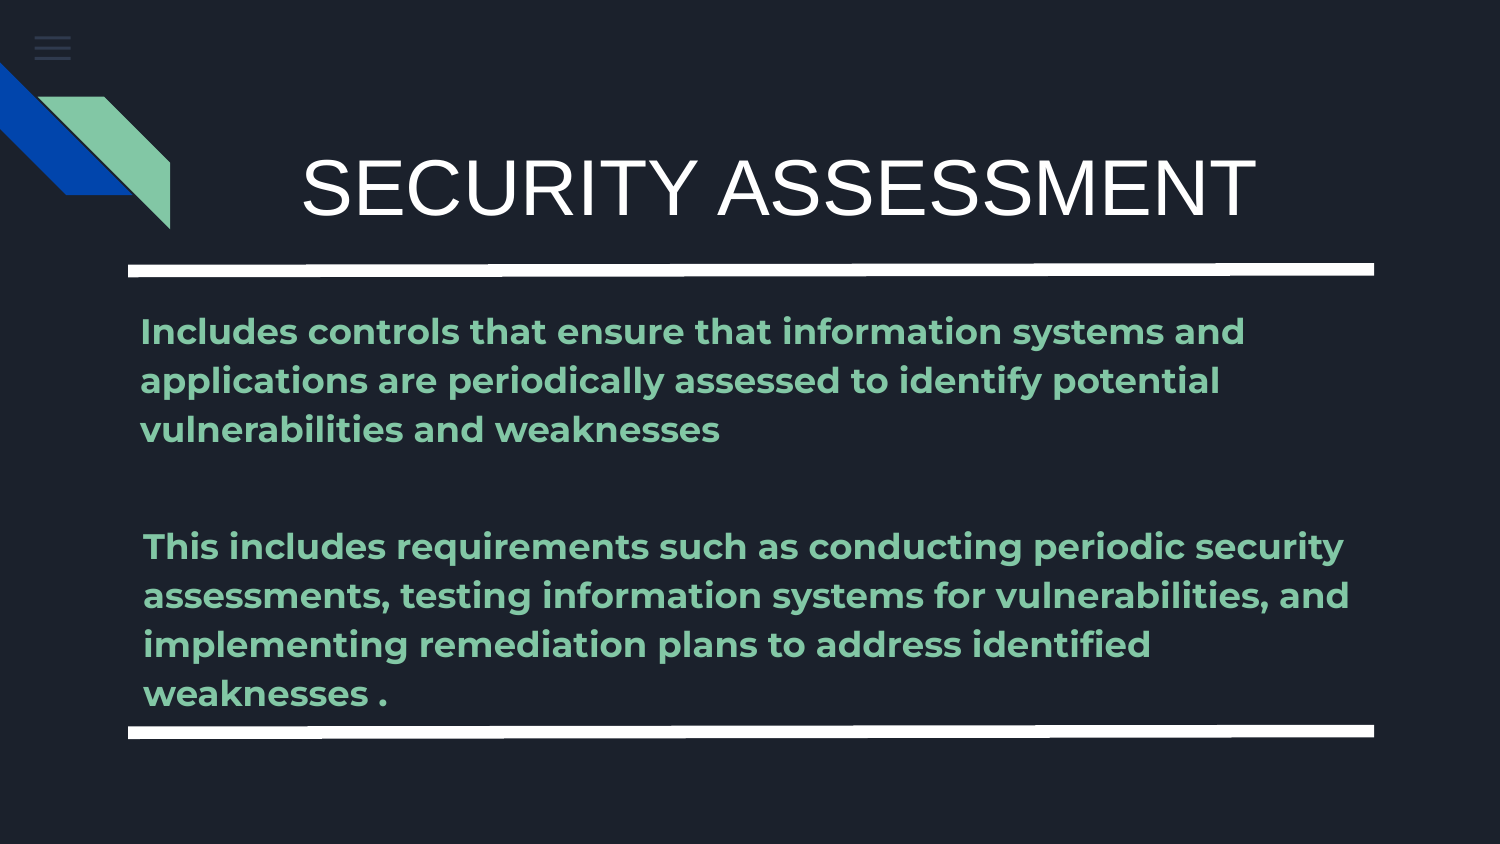

# SECURITY ASSESSMENT
Includes controls that ensure that information systems and applications are periodically assessed to identify potential vulnerabilities and weaknesses
This includes requirements such as conducting periodic security assessments, testing information systems for vulnerabilities, and implementing remediation plans to address identified weaknesses .